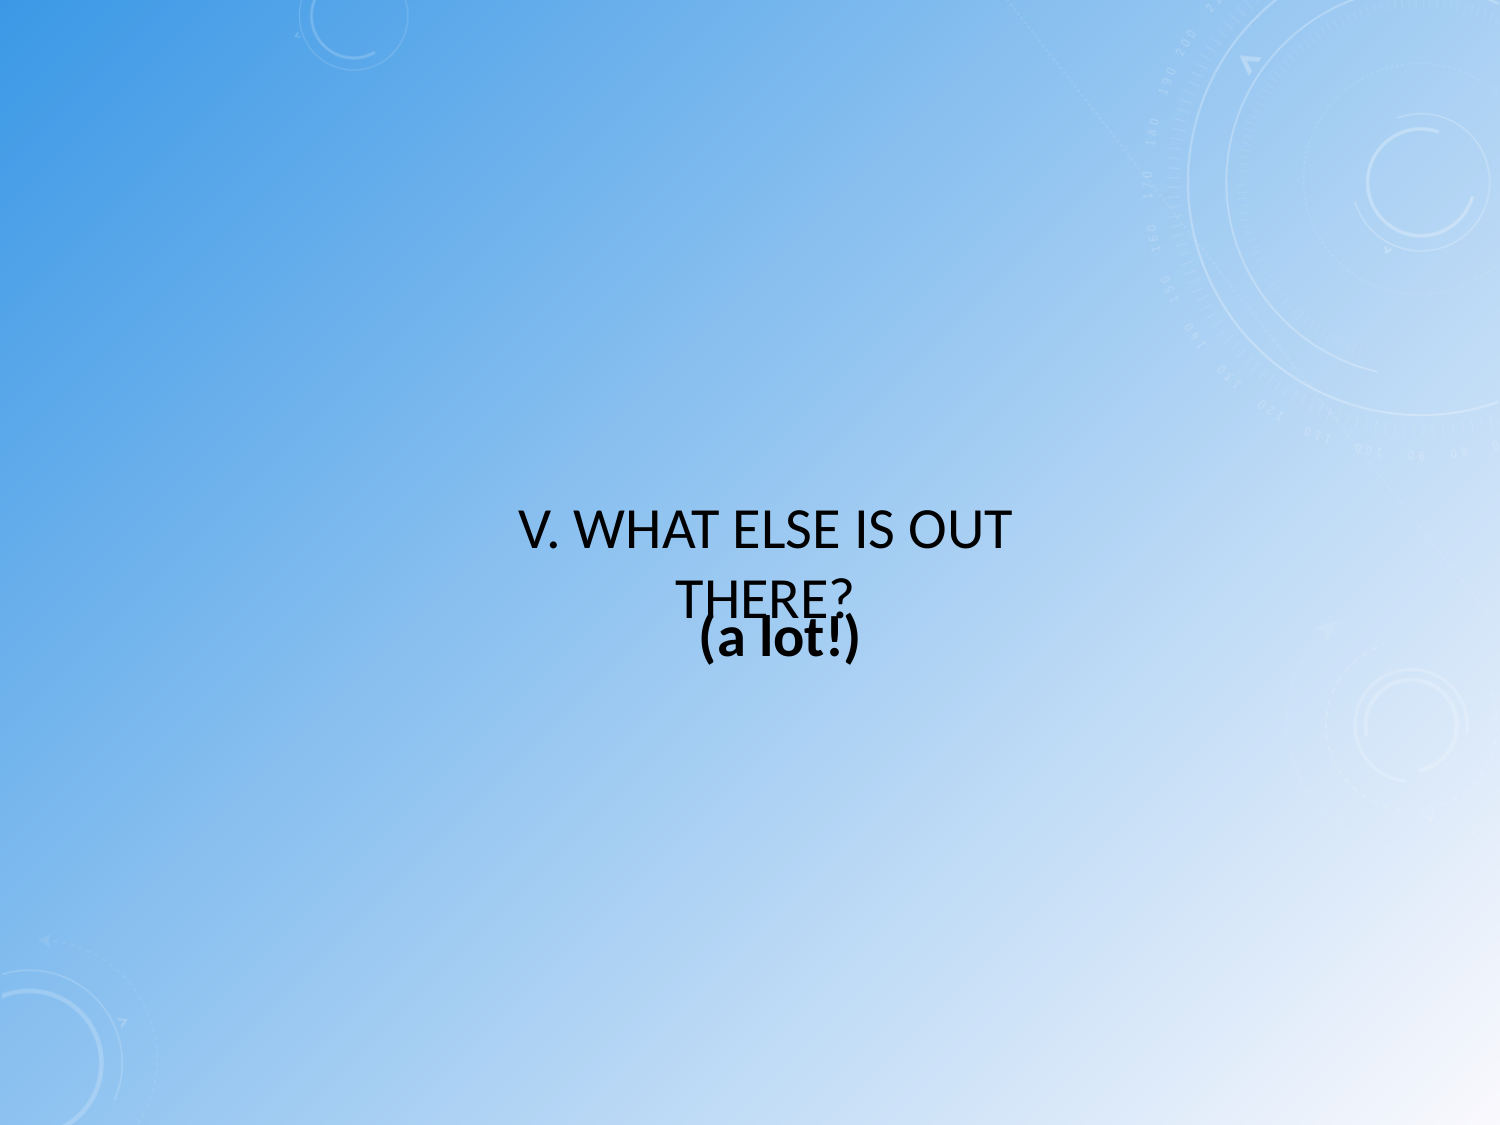

# V. What else is out there?
(a lot!)